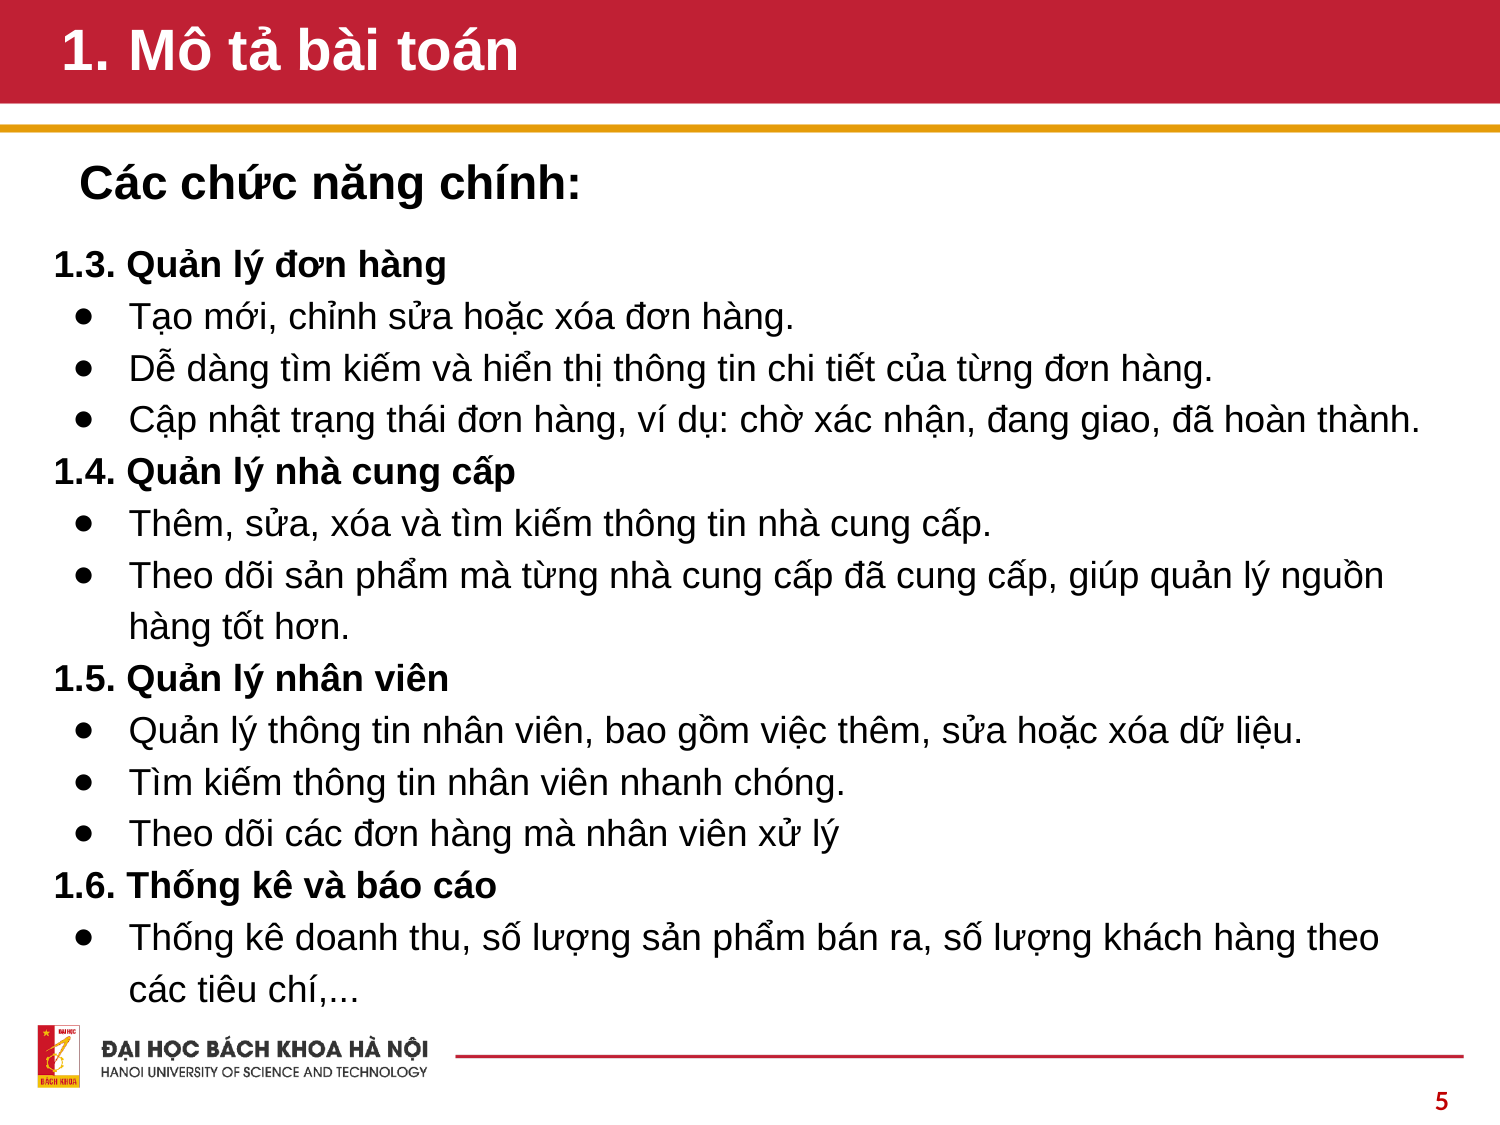

# Mô tả bài toán
Các chức năng chính:
1.3. Quản lý đơn hàng
Tạo mới, chỉnh sửa hoặc xóa đơn hàng.
Dễ dàng tìm kiếm và hiển thị thông tin chi tiết của từng đơn hàng.
Cập nhật trạng thái đơn hàng, ví dụ: chờ xác nhận, đang giao, đã hoàn thành.
1.4. Quản lý nhà cung cấp
Thêm, sửa, xóa và tìm kiếm thông tin nhà cung cấp.
Theo dõi sản phẩm mà từng nhà cung cấp đã cung cấp, giúp quản lý nguồn hàng tốt hơn.
1.5. Quản lý nhân viên
Quản lý thông tin nhân viên, bao gồm việc thêm, sửa hoặc xóa dữ liệu.
Tìm kiếm thông tin nhân viên nhanh chóng.
Theo dõi các đơn hàng mà nhân viên xử lý
1.6. Thống kê và báo cáo
Thống kê doanh thu, số lượng sản phẩm bán ra, số lượng khách hàng theo các tiêu chí,...

5